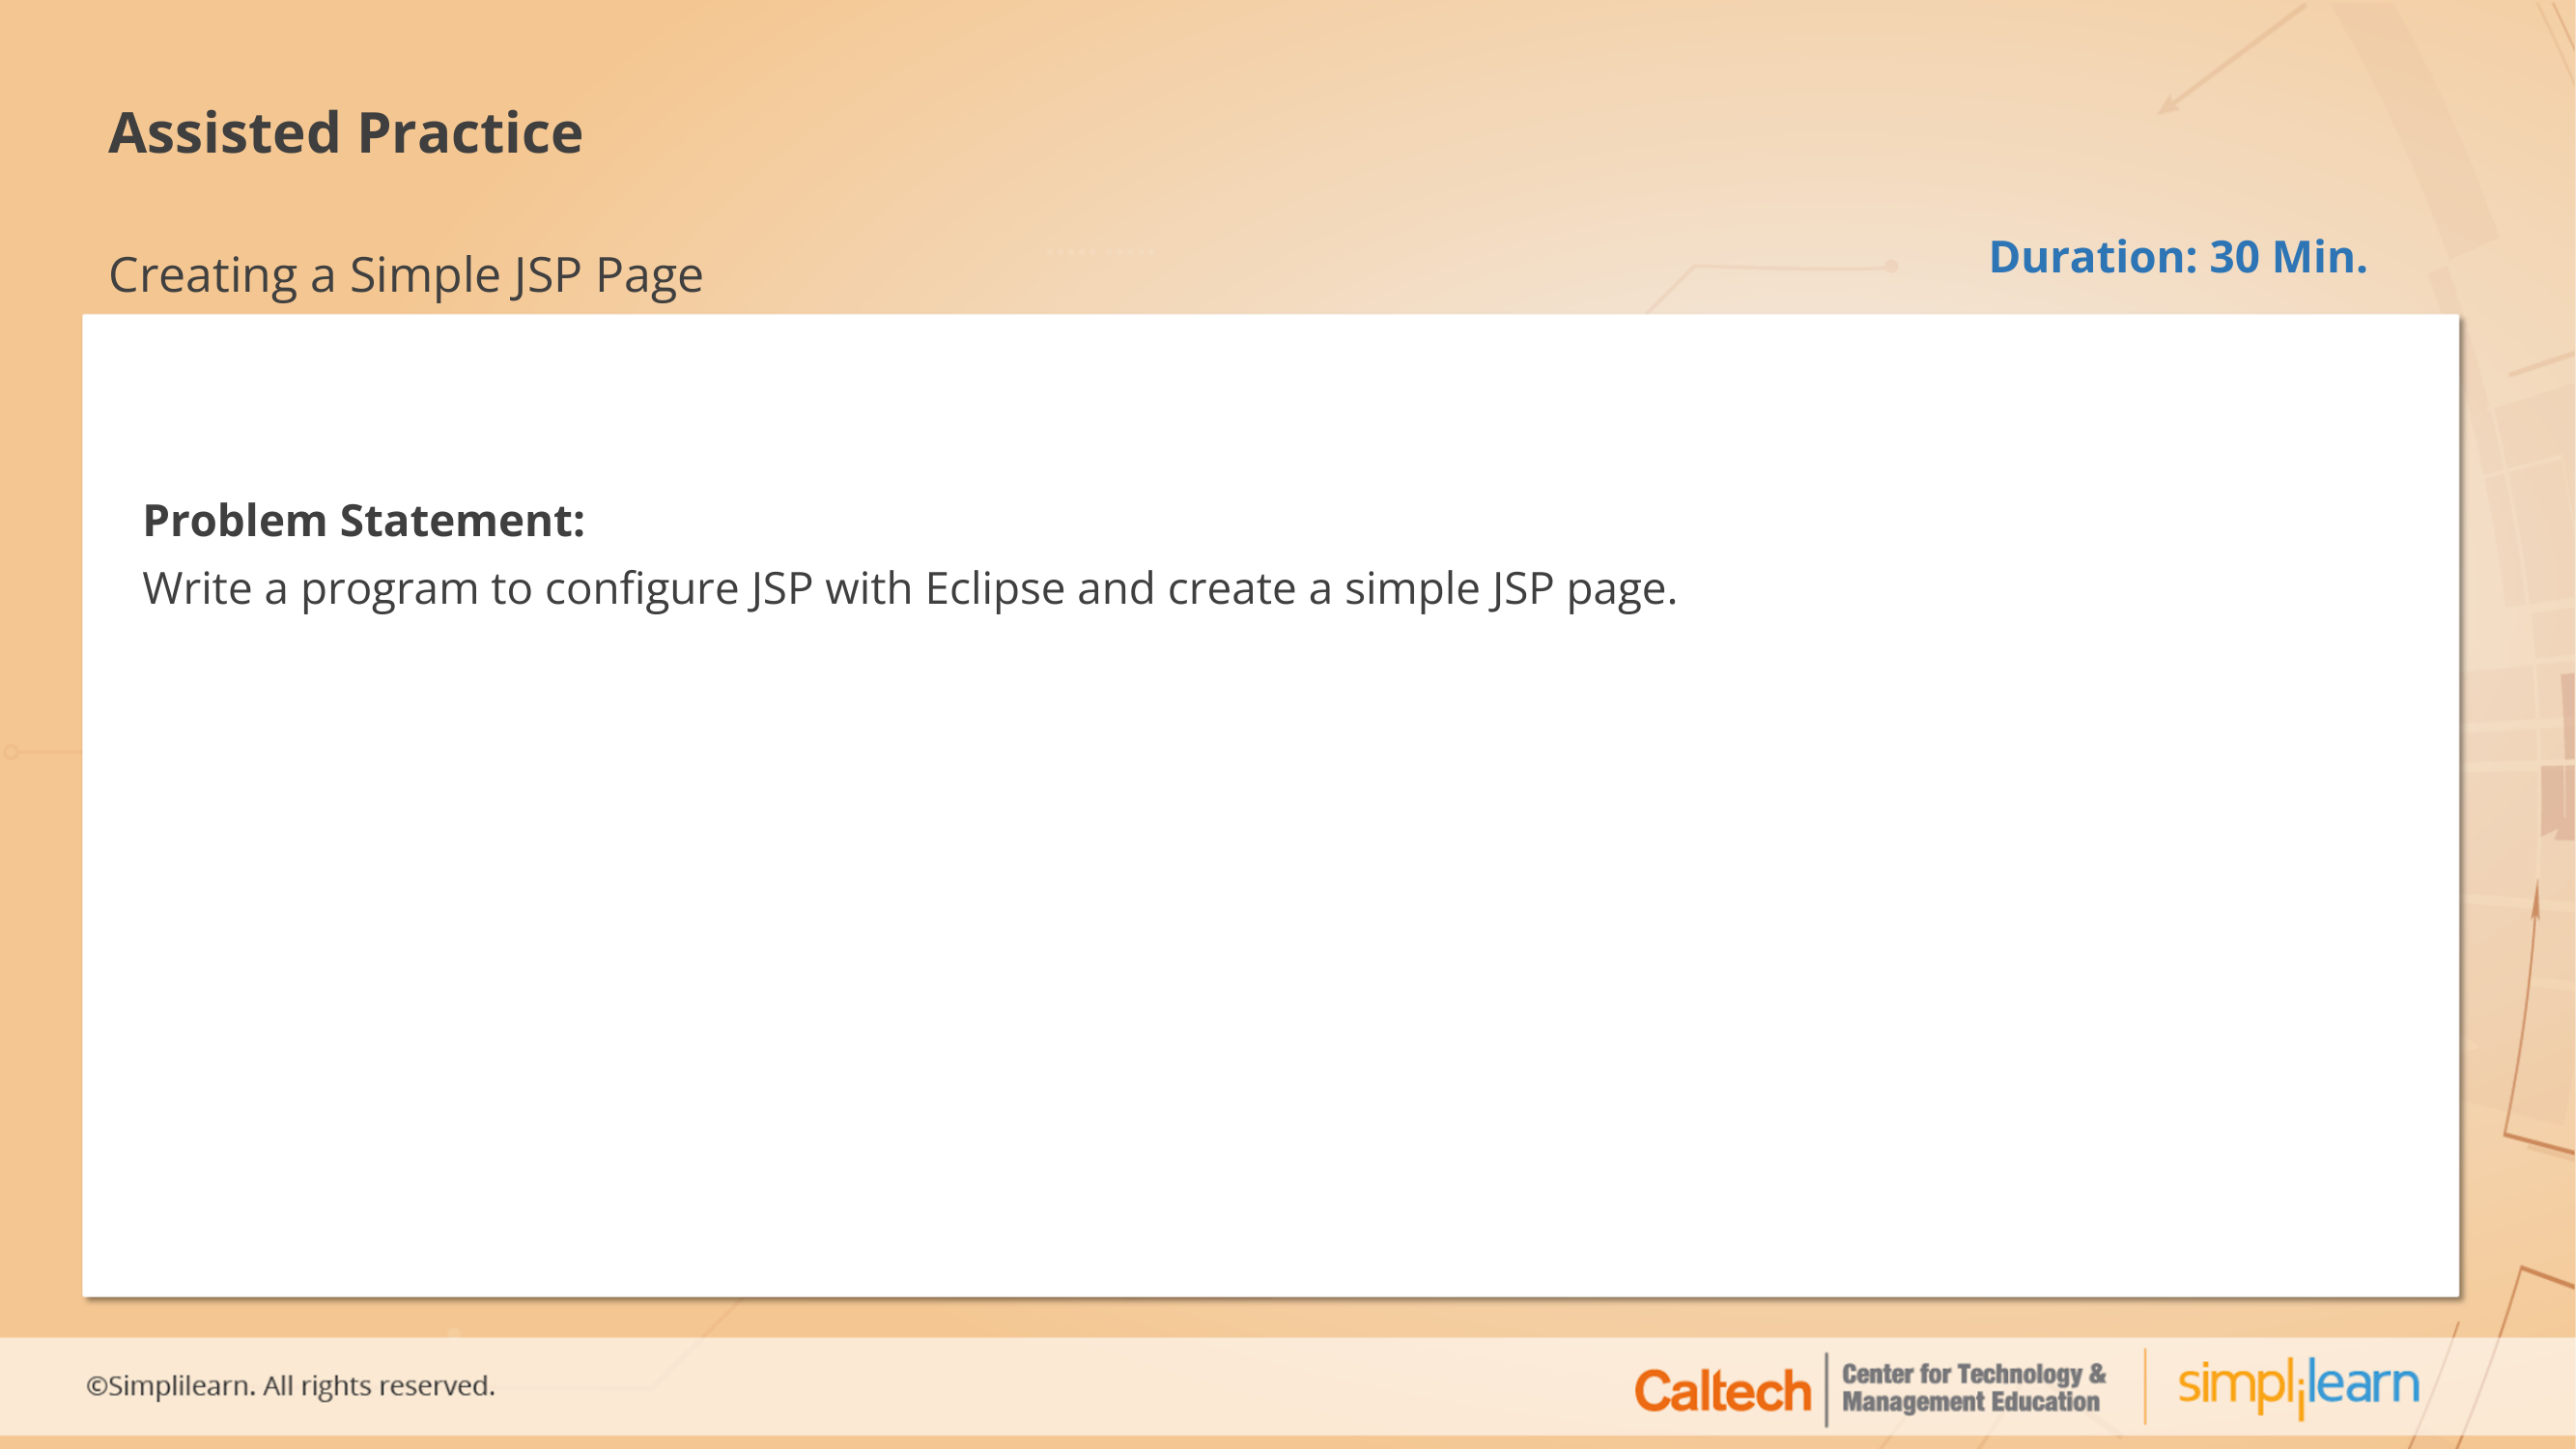

# Assisted Practice
Creating a Simple JSP Page
Duration: 30 Min.
Problem Statement:
Write a program to configure JSP with Eclipse and create a simple JSP page.